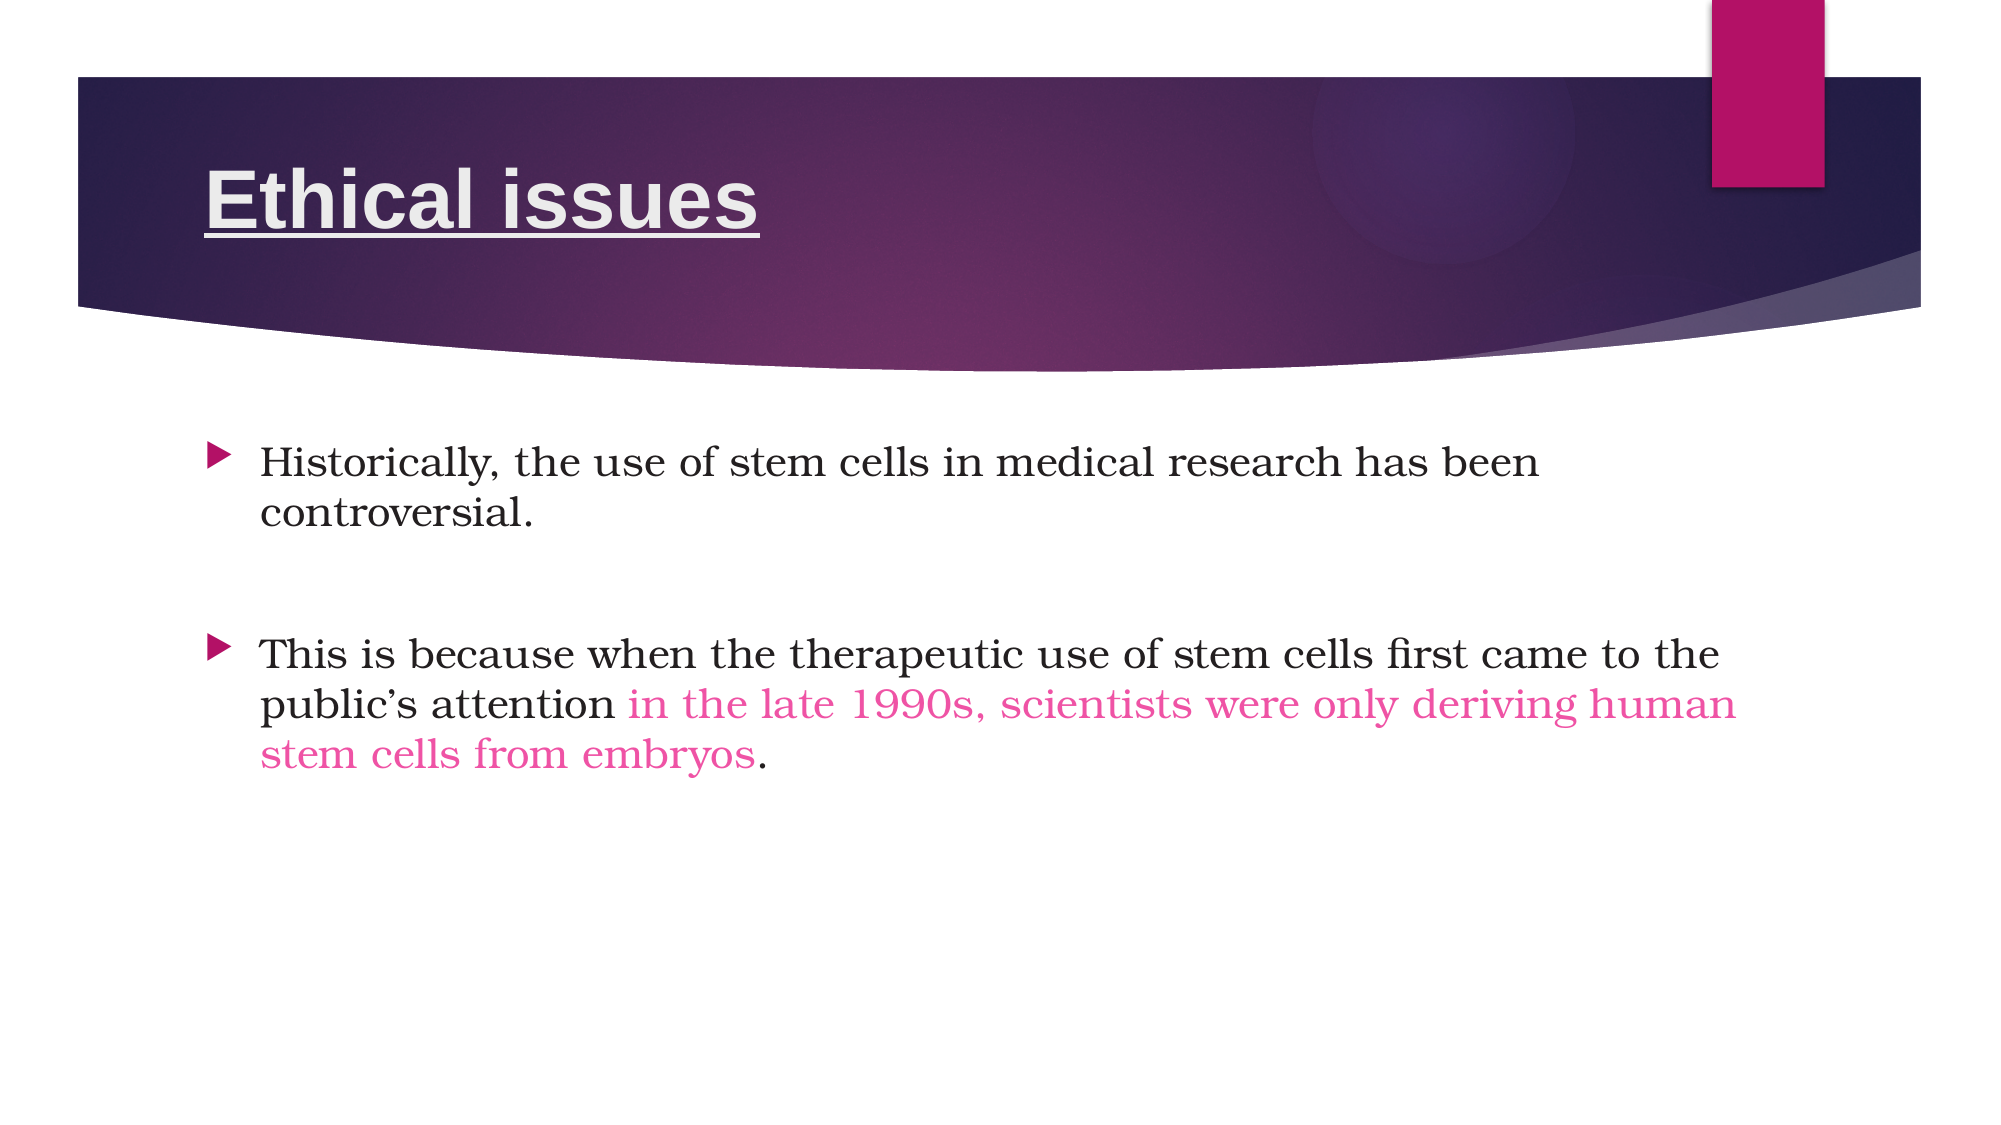

# Ethical issues
Historically, the use of stem cells in medical research has been controversial.

This is because when the therapeutic use of stem cells first came to the public’s attention in the late 1990s, scientists were only deriving human stem cells from embryos.